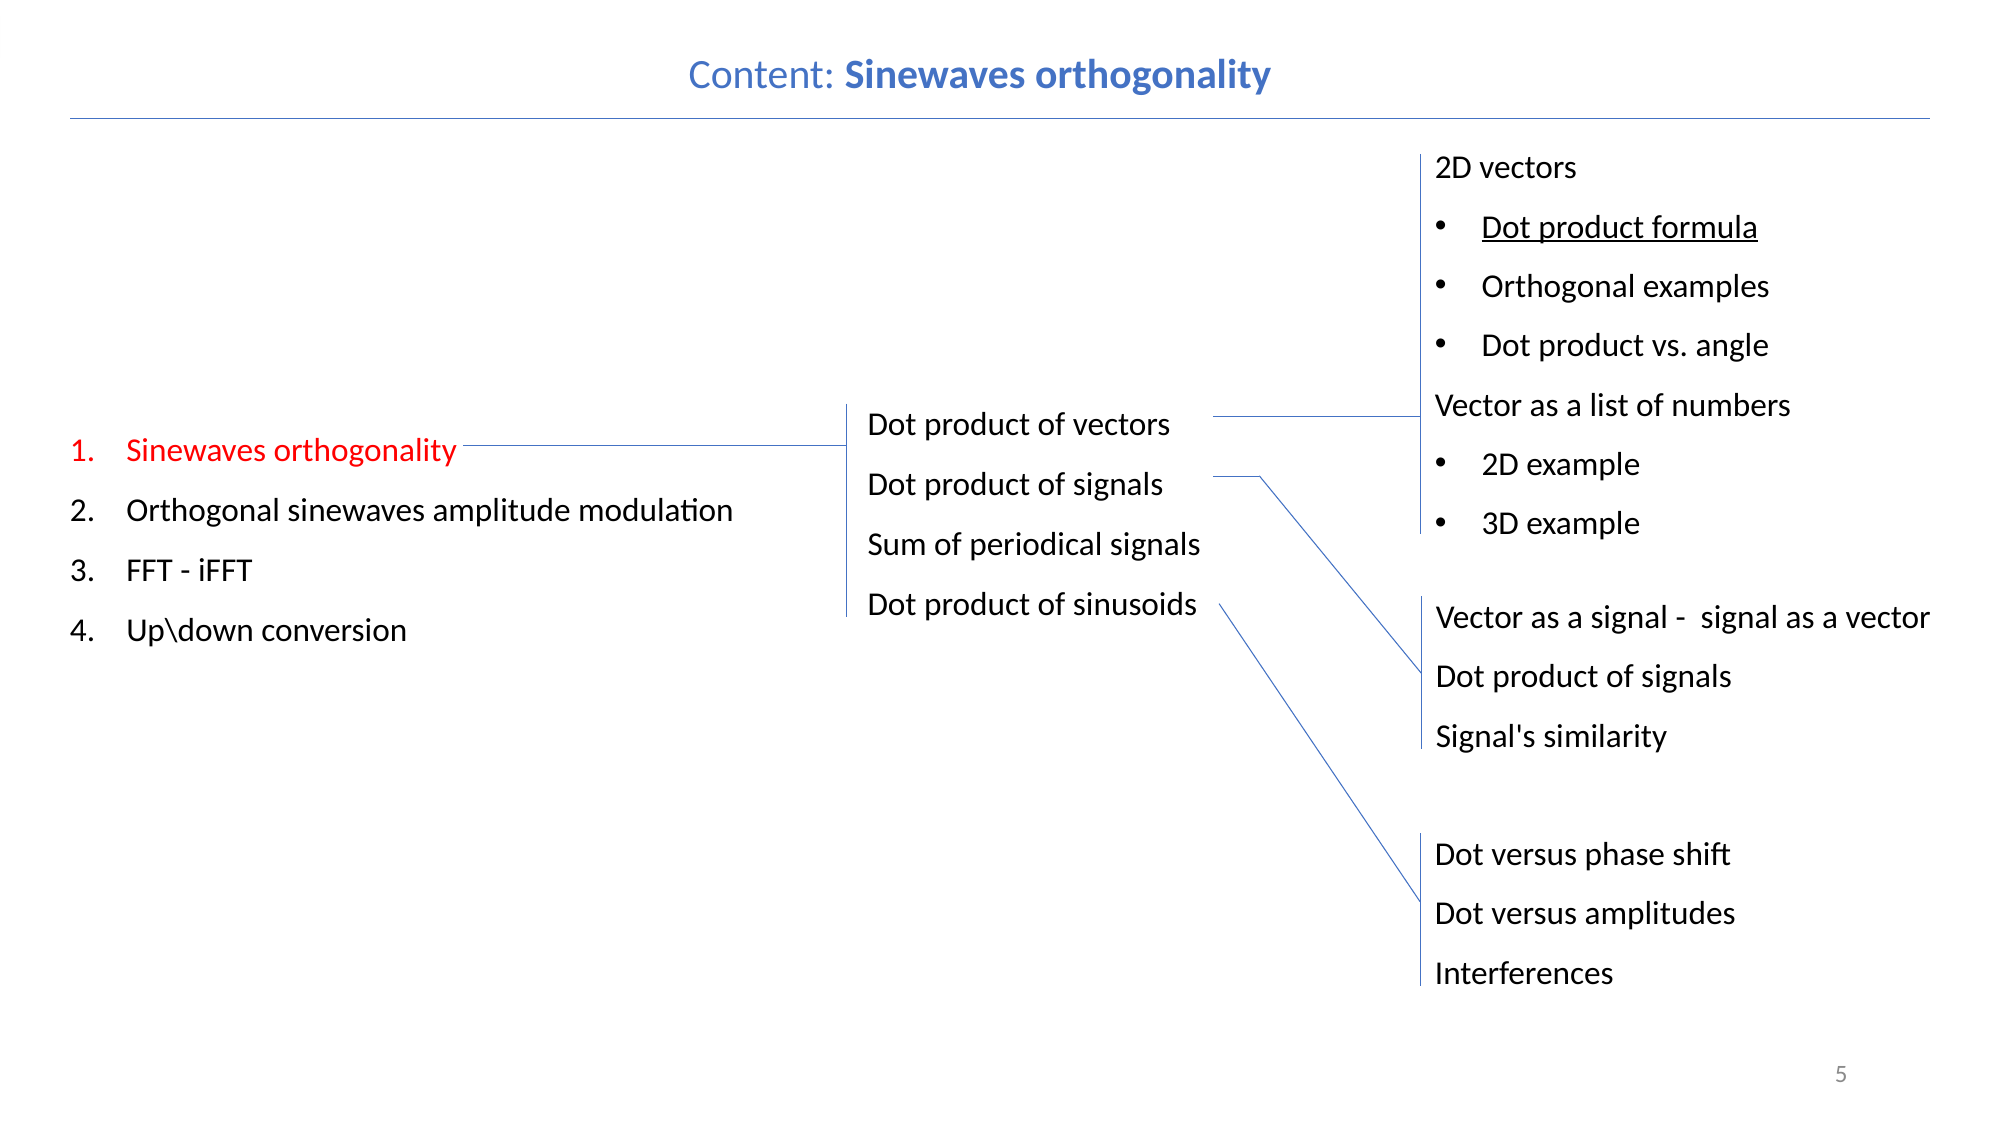

Content: Sinewaves orthogonality
2D vectors
Dot product formula
Orthogonal examples
Dot product vs. angle
Vector as a list of numbers
2D example
3D example
Dot product of vectors
Dot product of signals
Sum of periodical signals
Dot product of sinusoids
Sinewaves orthogonality
Orthogonal sinewaves amplitude modulation
FFT - iFFT
Up\down conversion
Vector as a signal -  signal as a vector
Dot product of signals
Signal's similarity
Dot versus phase shift
Dot versus amplitudes
Interferences
5